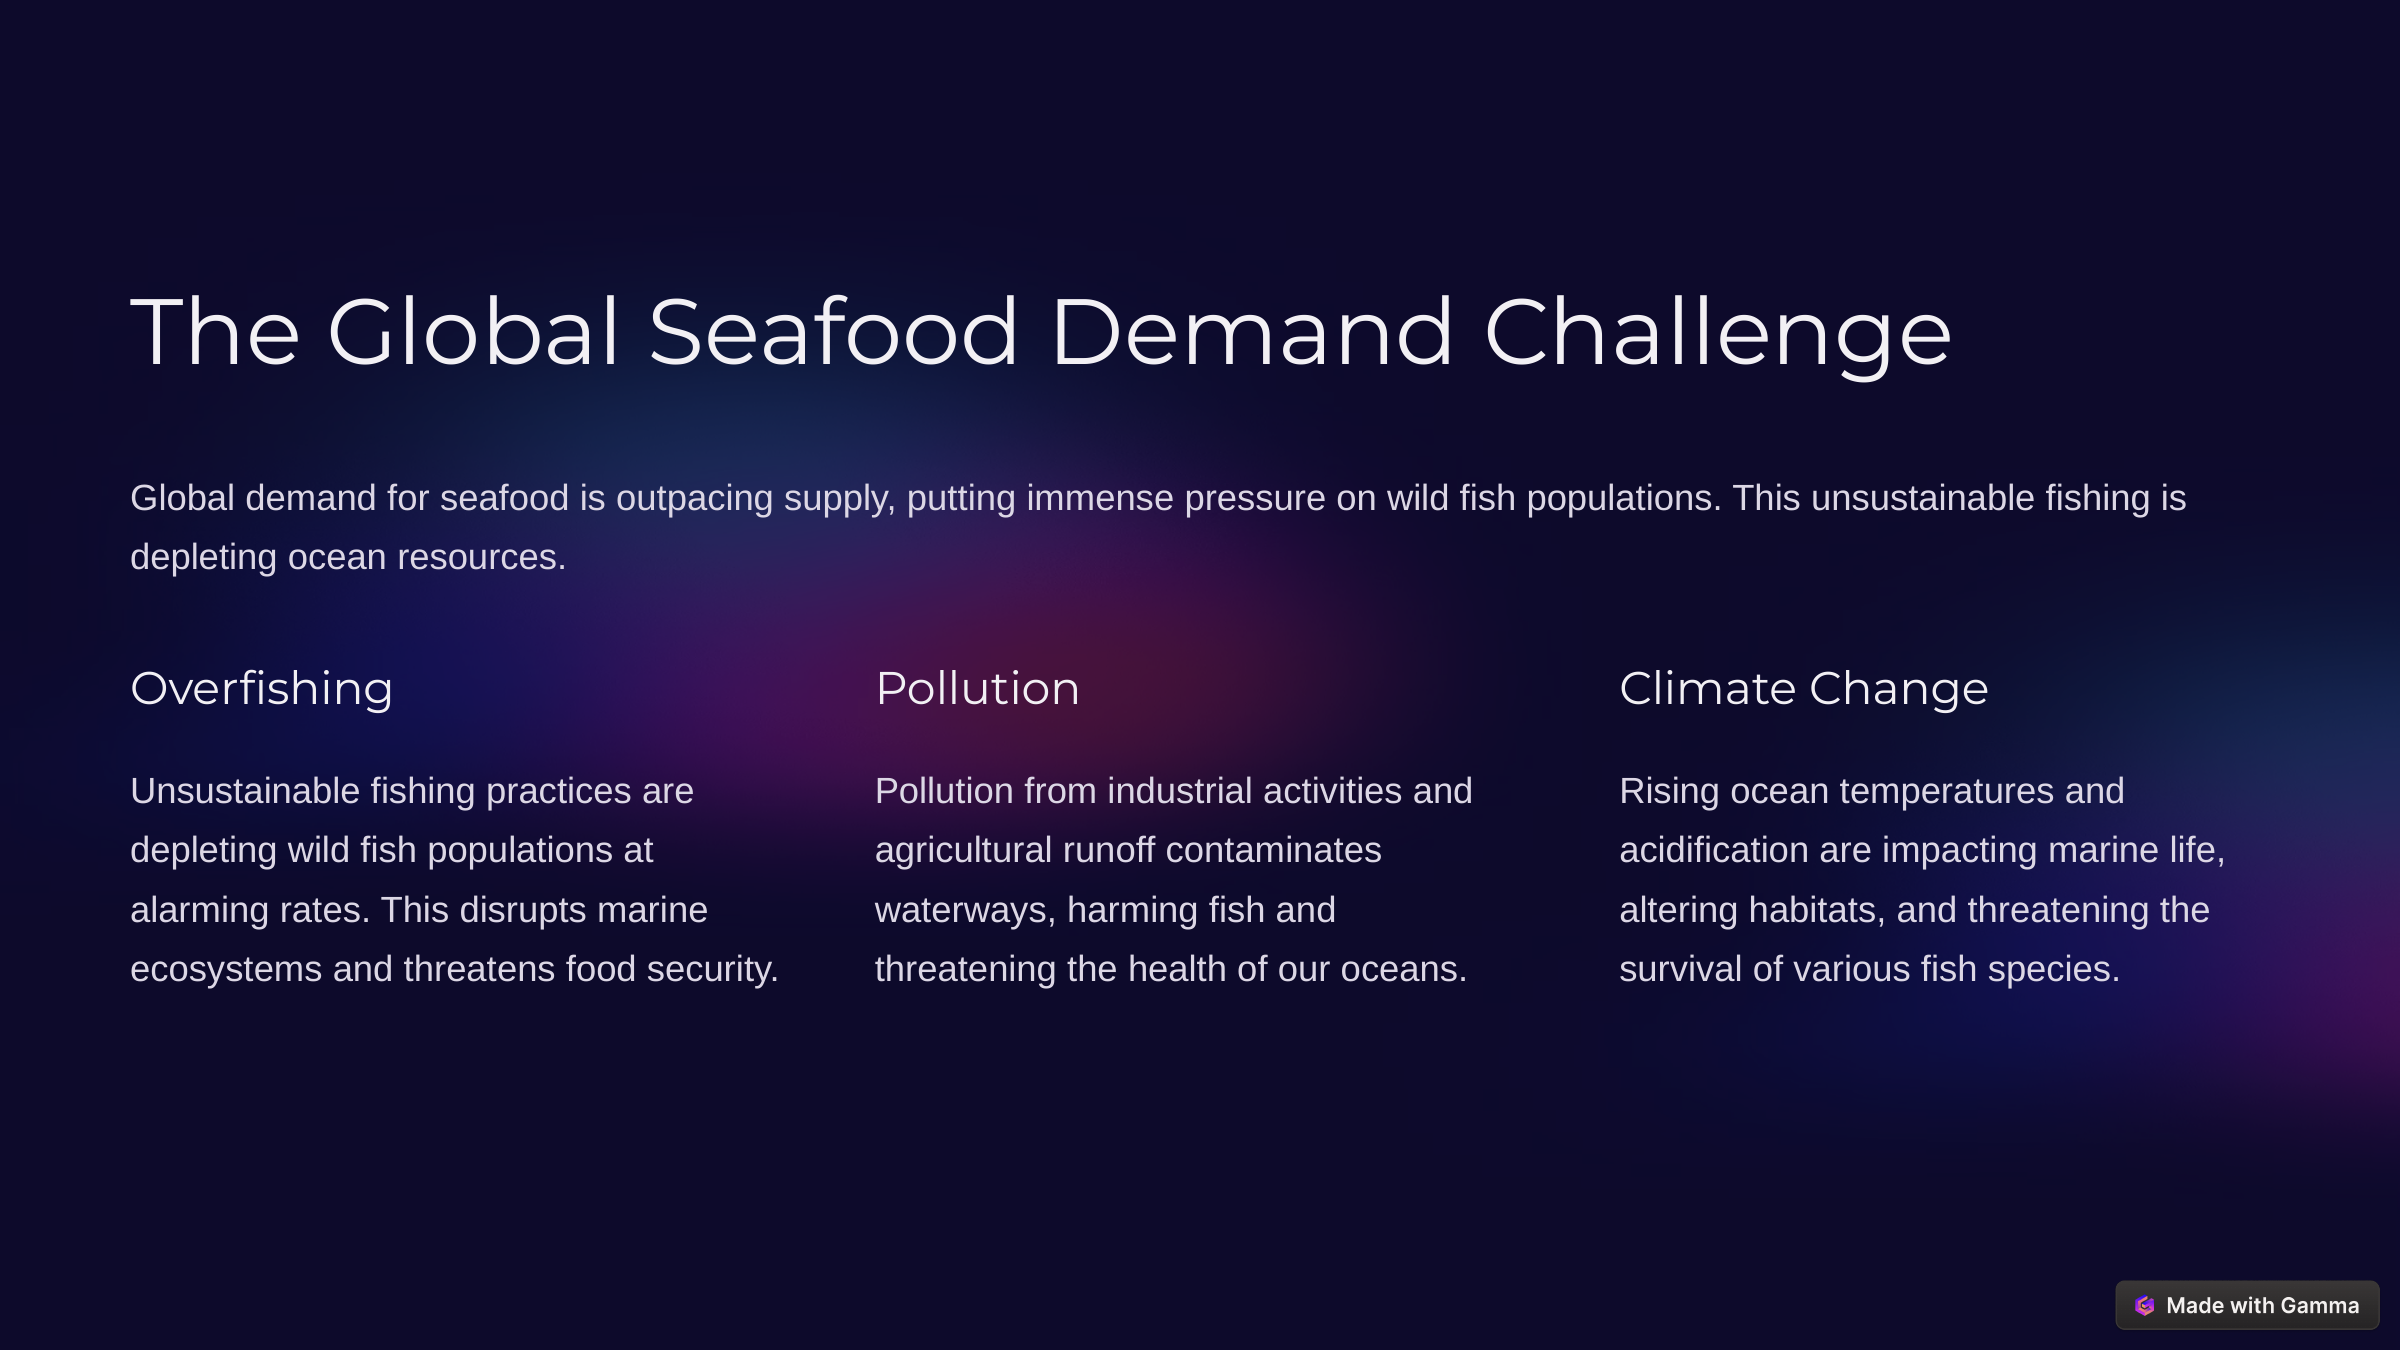

The Global Seafood Demand Challenge
Global demand for seafood is outpacing supply, putting immense pressure on wild fish populations. This unsustainable fishing is depleting ocean resources.
Overfishing
Pollution
Climate Change
Unsustainable fishing practices are depleting wild fish populations at alarming rates. This disrupts marine ecosystems and threatens food security.
Pollution from industrial activities and agricultural runoff contaminates waterways, harming fish and threatening the health of our oceans.
Rising ocean temperatures and acidification are impacting marine life, altering habitats, and threatening the survival of various fish species.